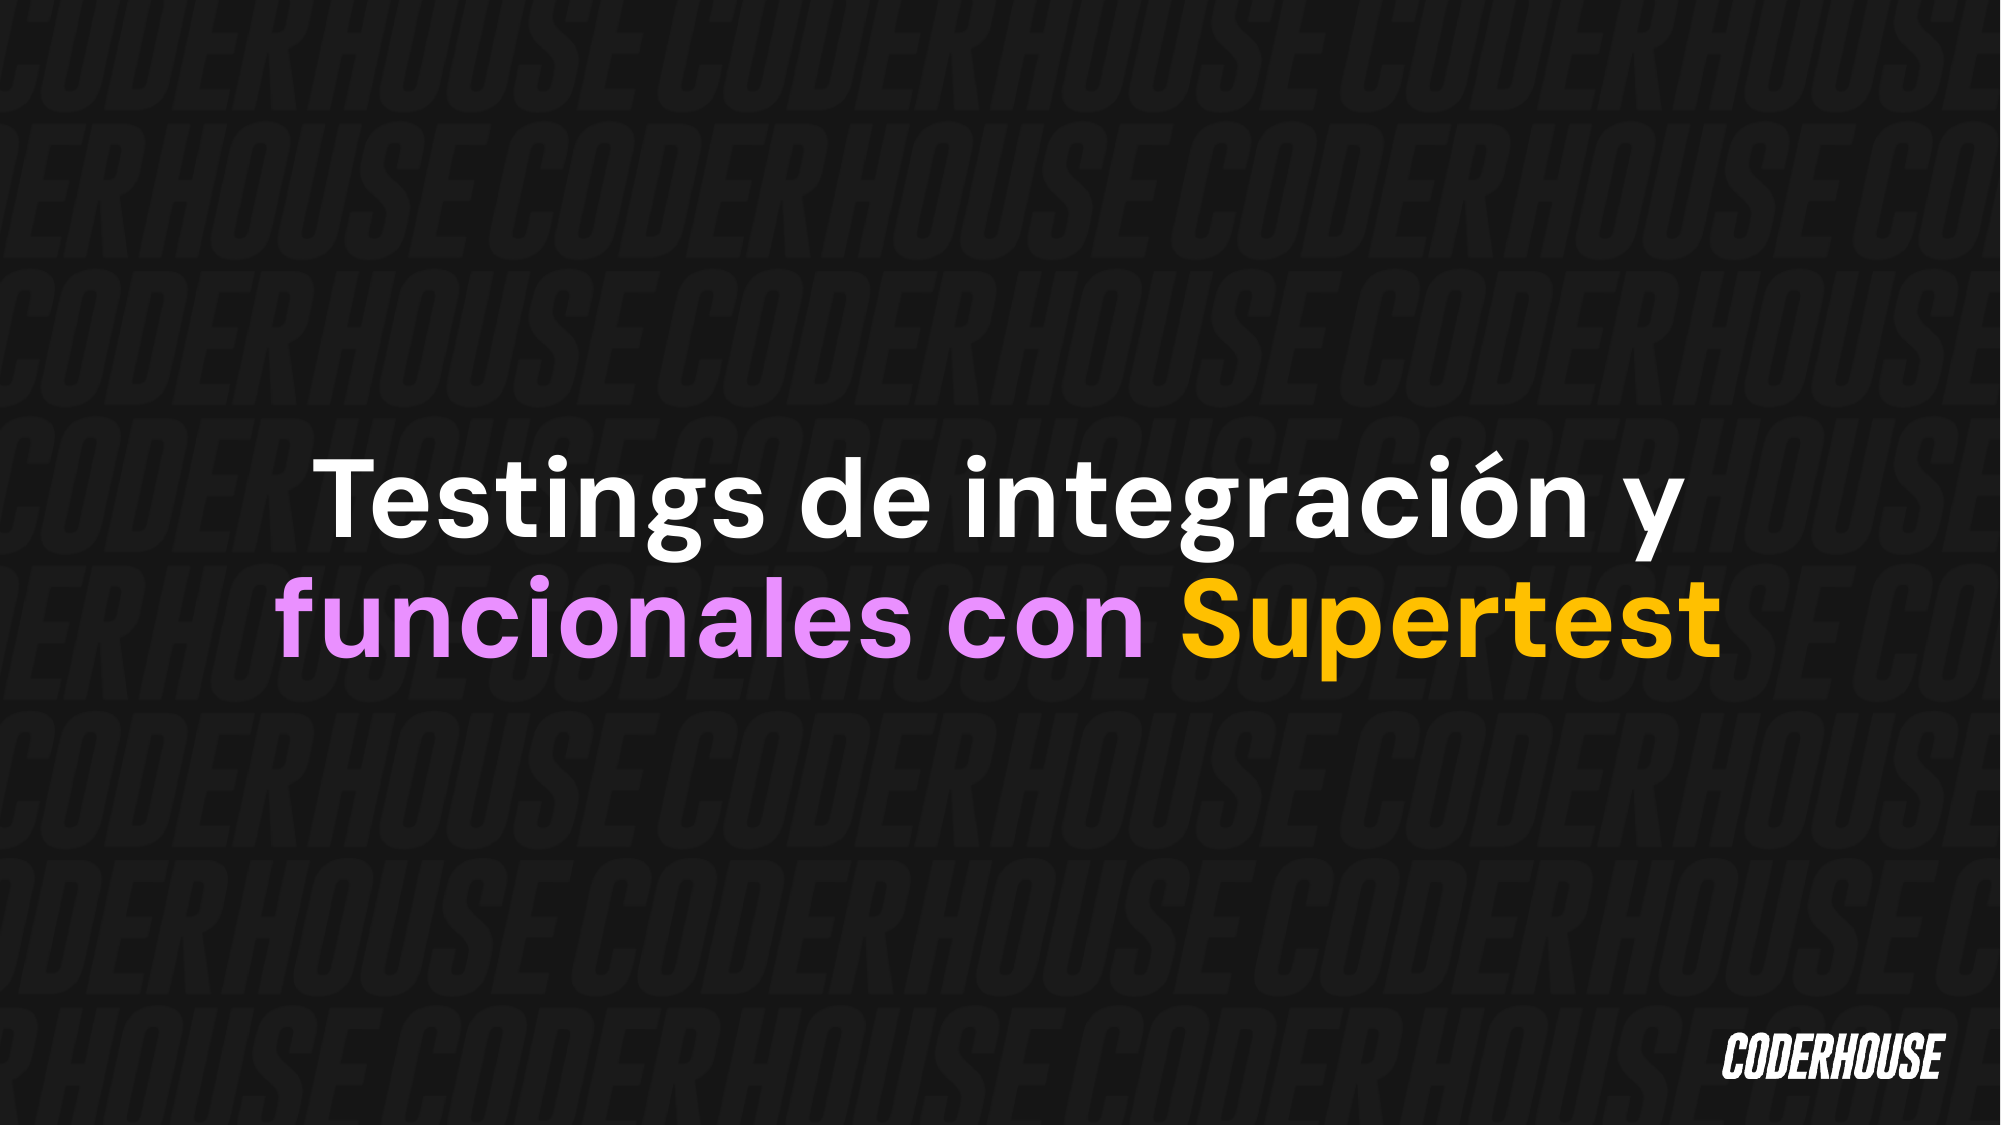

Testings de integración y funcionales con Supertest